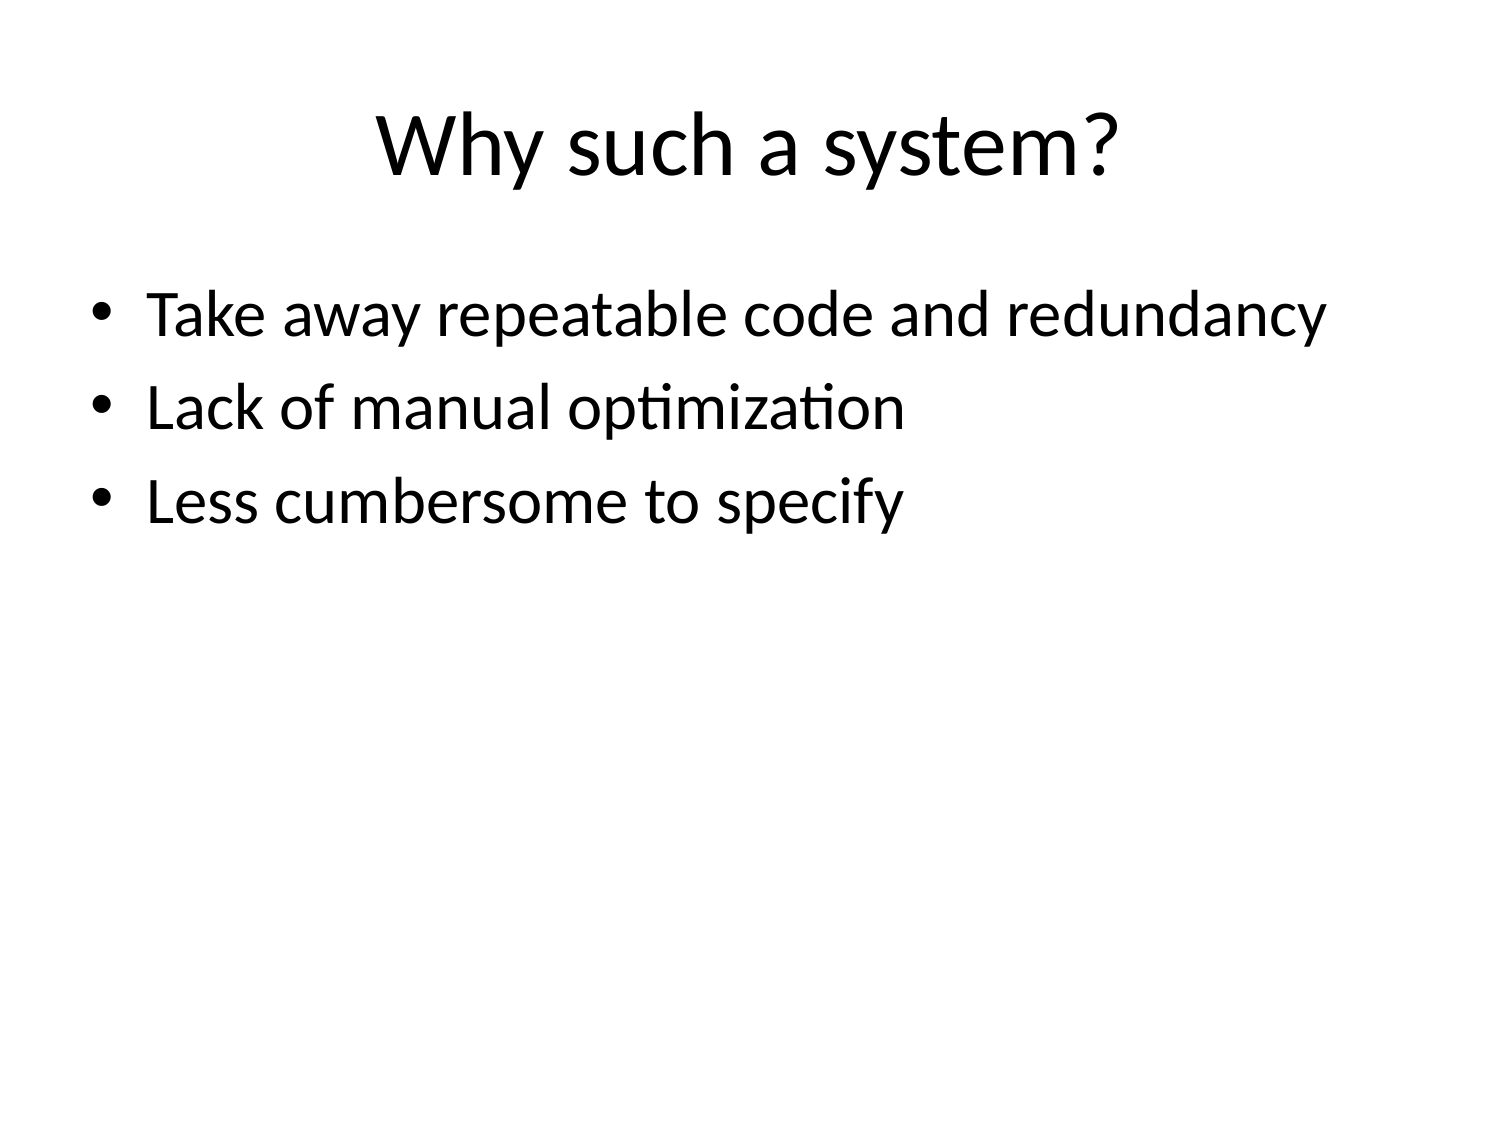

# Why such a system?
Take away repeatable code and redundancy
Lack of manual optimization
Less cumbersome to specify